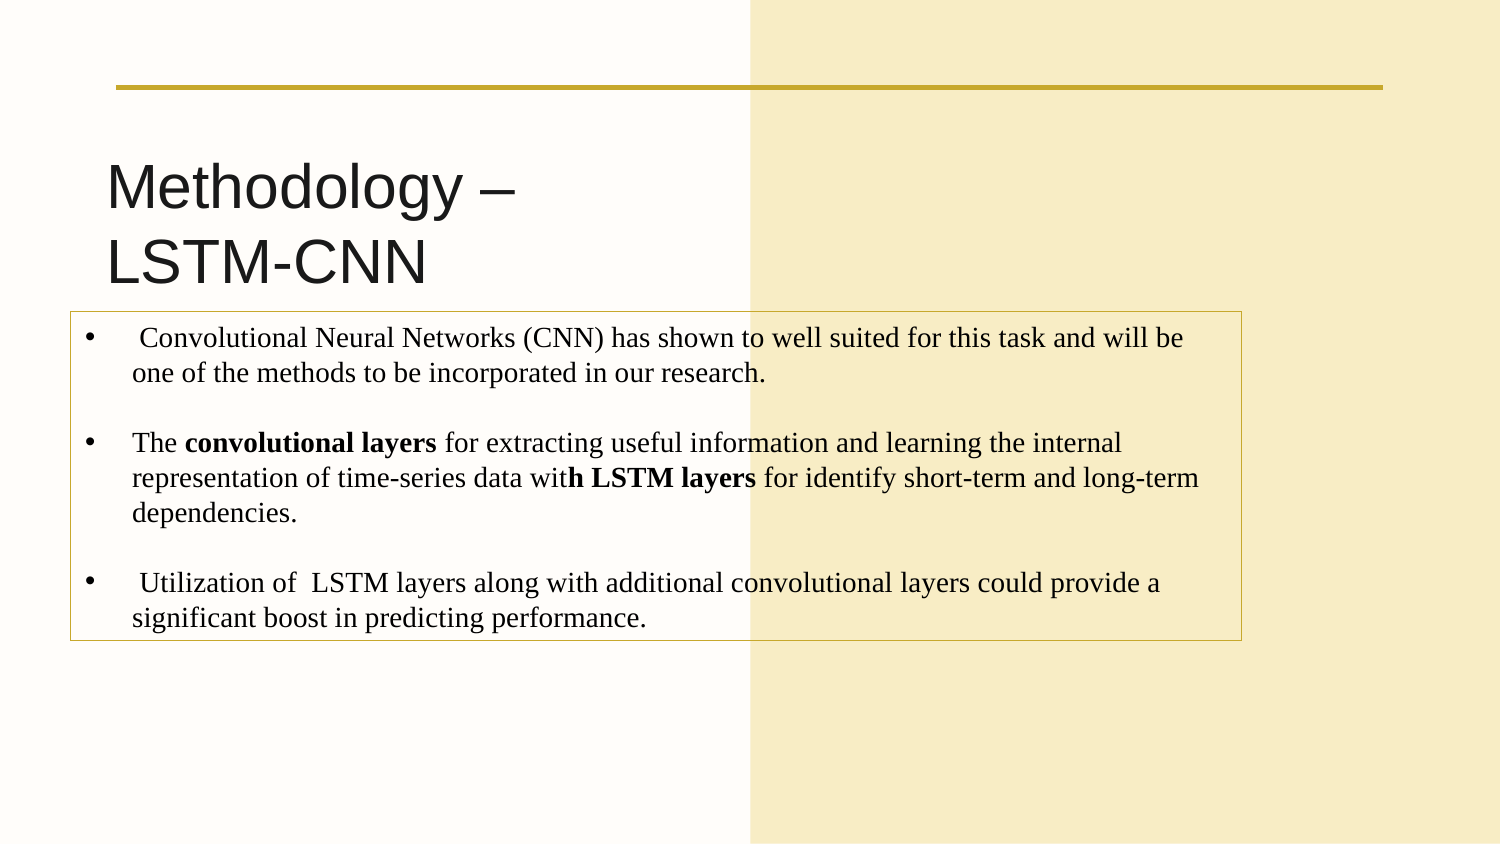

Methodology – LSTM-CNN
 Convolutional Neural Networks (CNN) has shown to well suited for this task and will be one of the methods to be incorporated in our research.

The convolutional layers for extracting useful information and learning the internal representation of time-series data with LSTM layers for identify short-term and long-term dependencies.

 Utilization of  LSTM layers along with additional convolutional layers could provide a significant boost in predicting performance.